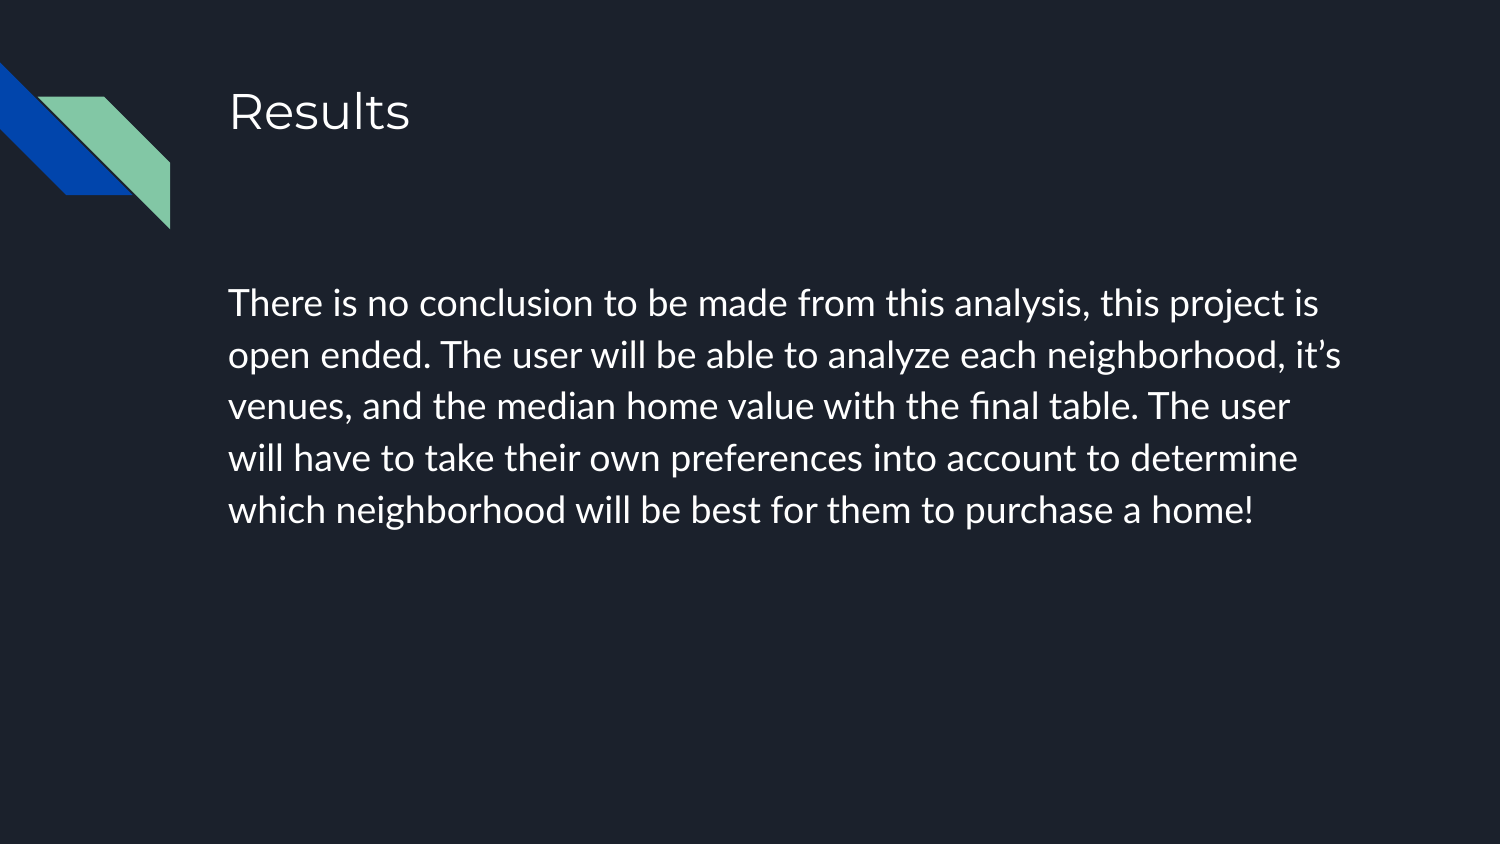

# Results
There is no conclusion to be made from this analysis, this project is open ended. The user will be able to analyze each neighborhood, it’s venues, and the median home value with the final table. The user will have to take their own preferences into account to determine which neighborhood will be best for them to purchase a home!